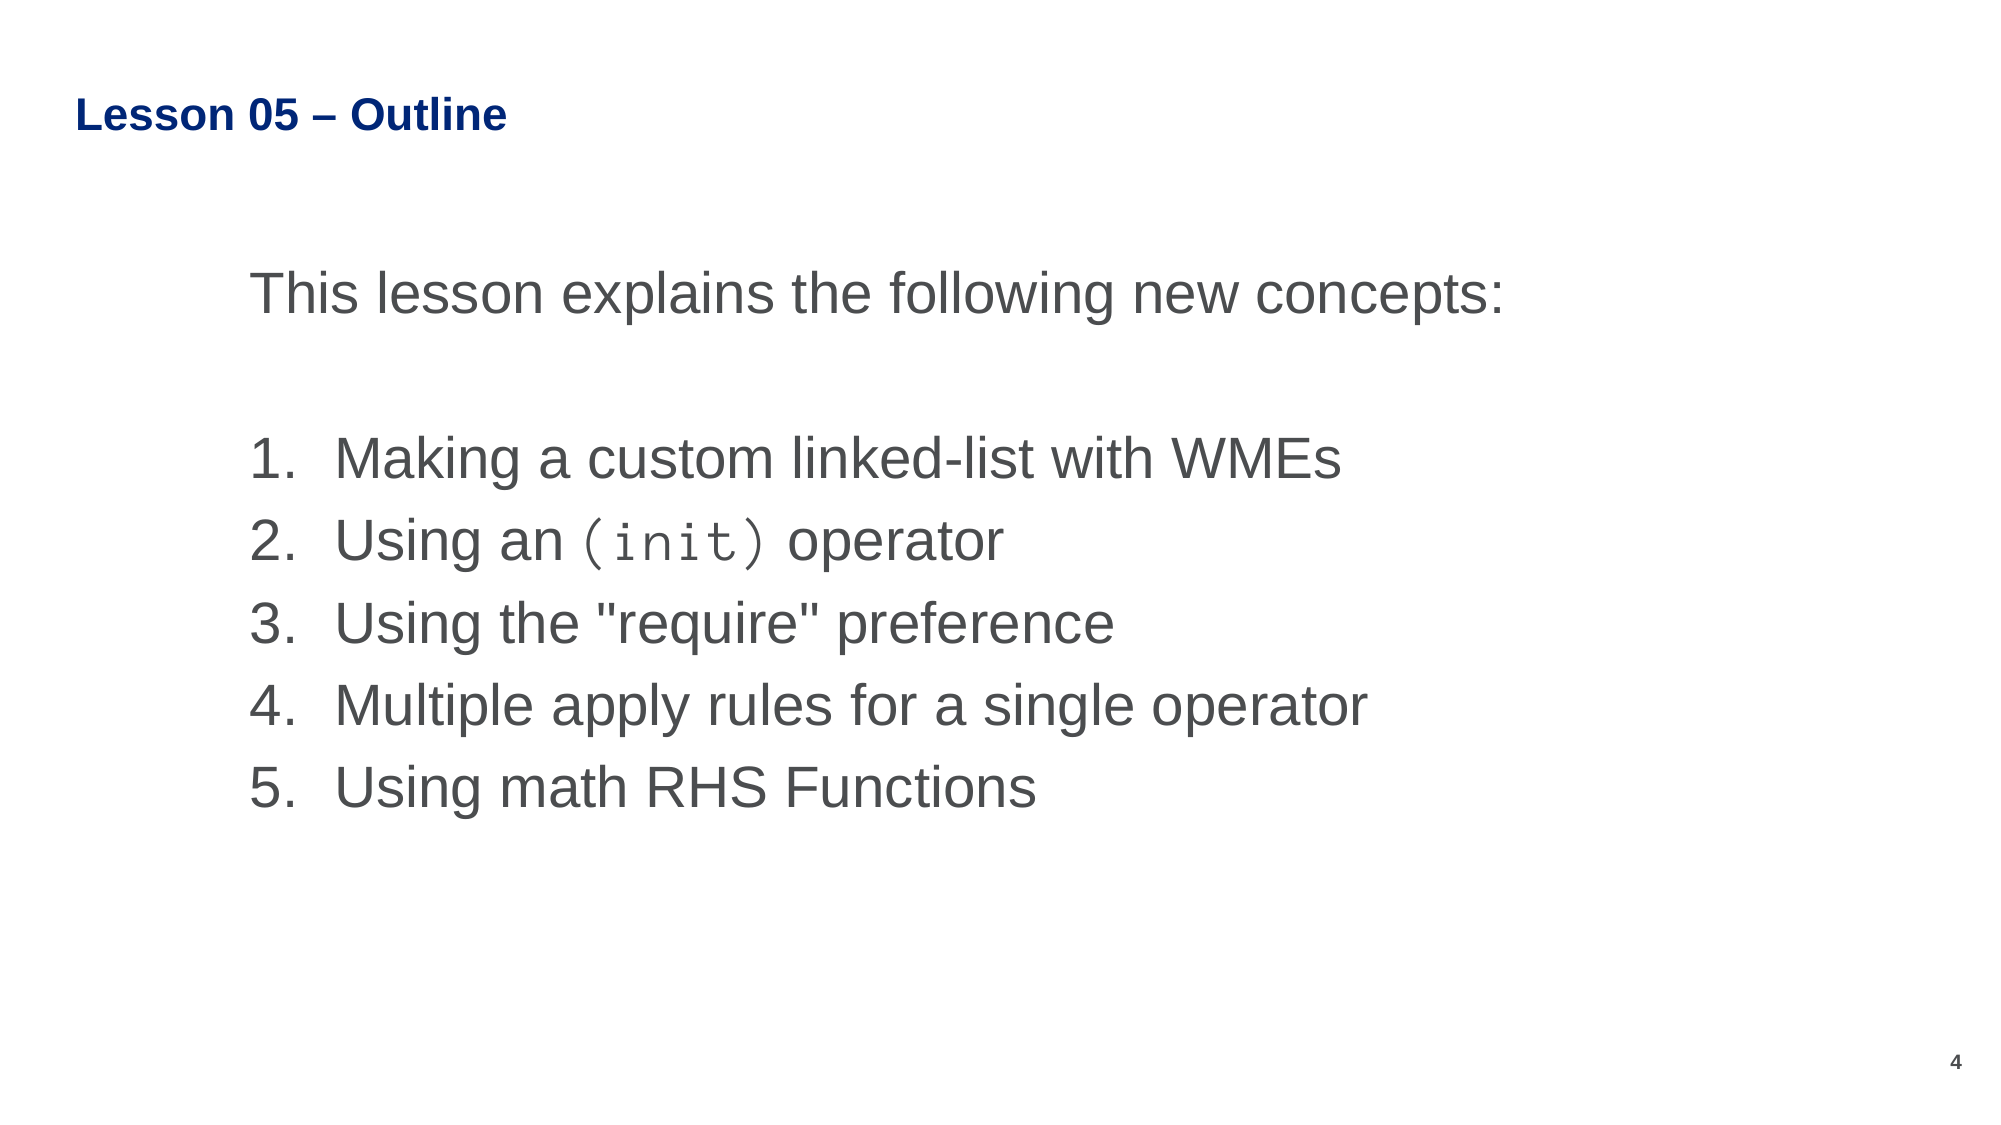

# Lesson 05 – Outline
This lesson explains the following new concepts:

Making a custom linked-list with WMEs
Using an (init) operator
Using the "require" preference
Multiple apply rules for a single operator
Using math RHS Functions